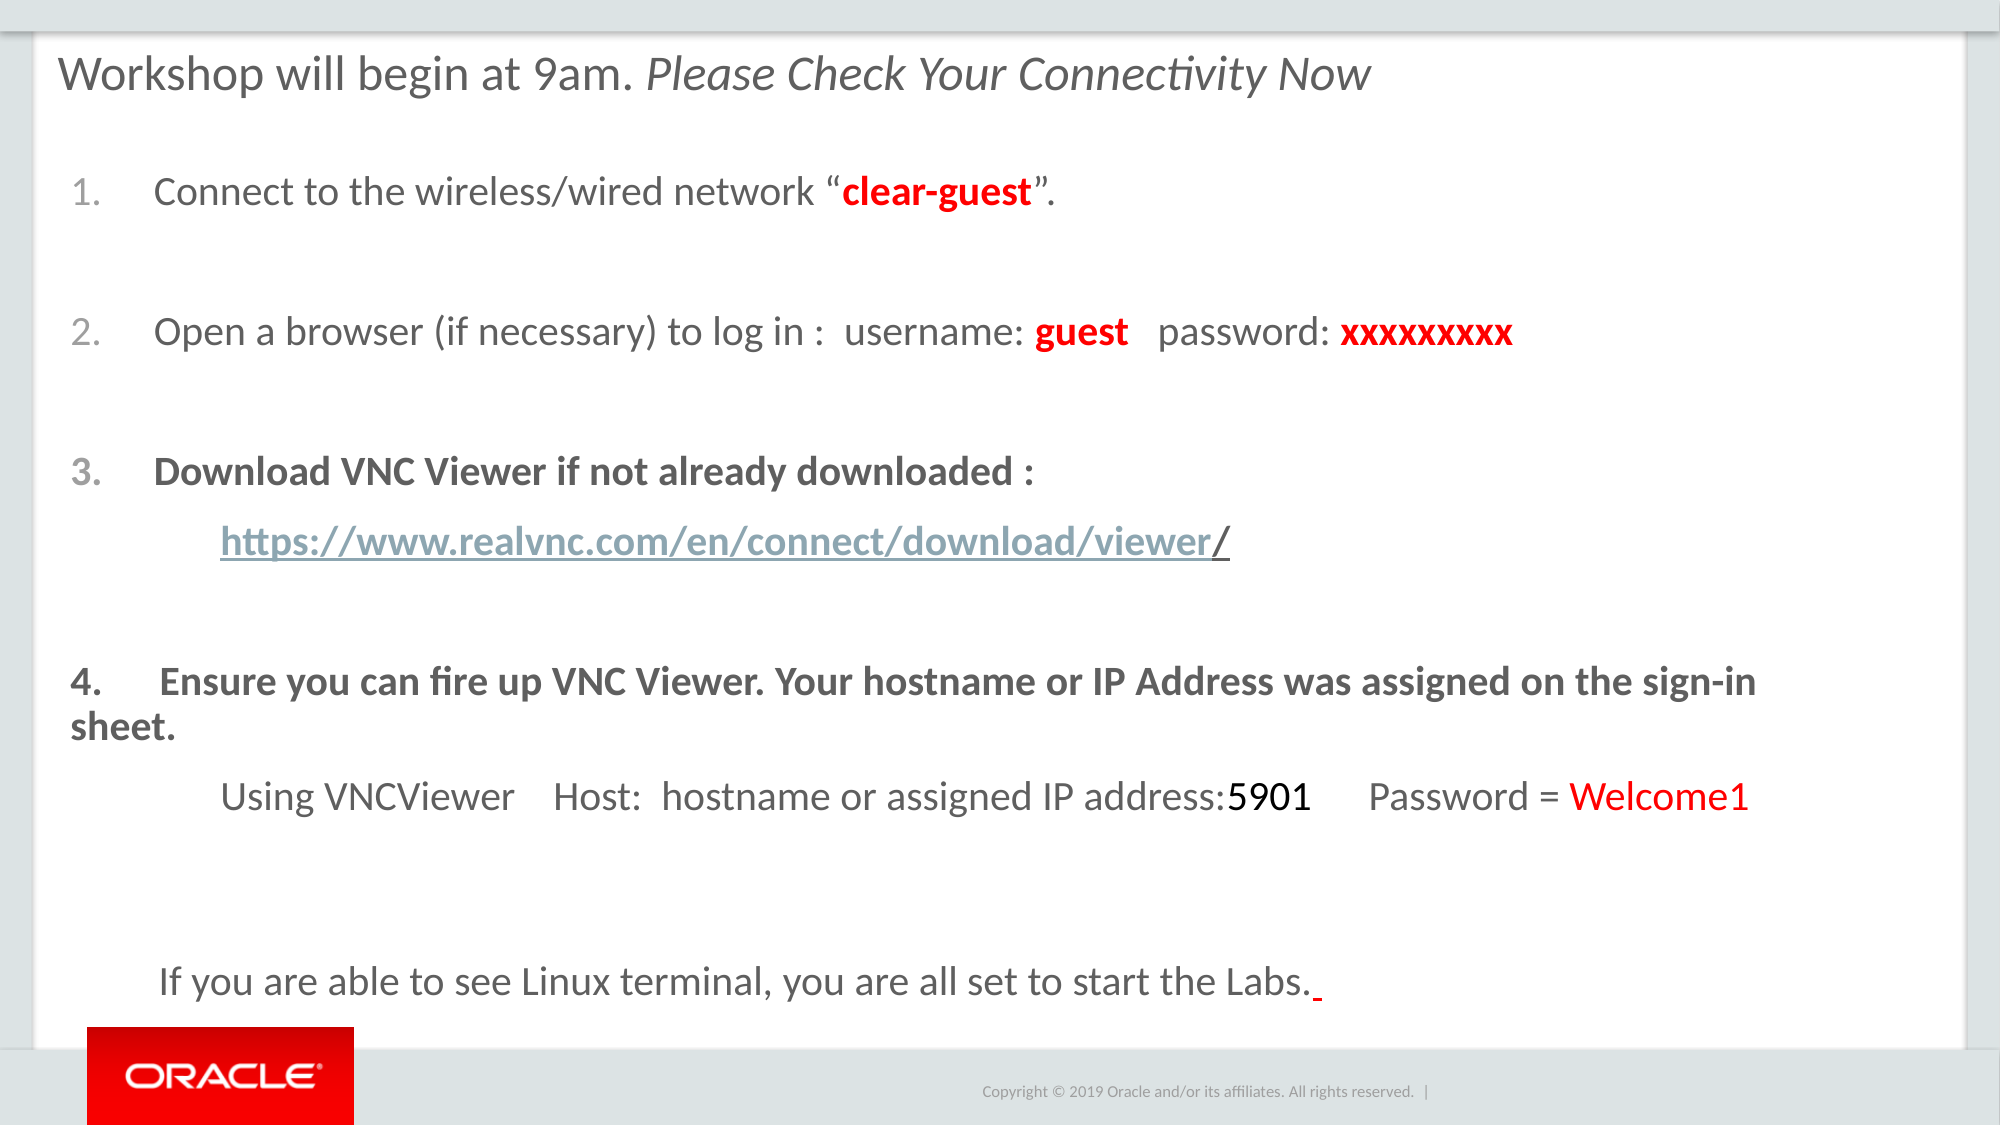

Workshop will begin at 9am. Please Check Your Connectivity Now

Connect to the wireless/wired network “clear-guest”.

Open a browser (if necessary) to log in :  username: guest   password: xxxxxxxxx

Download VNC Viewer if not already downloaded :
	https://www.realvnc.com/en/connect/download/viewer/

4.      Ensure you can fire up VNC Viewer. Your hostname or IP Address was assigned on the sign-in sheet.
	       Using VNCViewer    Host:  hostname or assigned IP address:5901      Password = Welcome1

If you are able to see Linux terminal, you are all set to start the Labs.